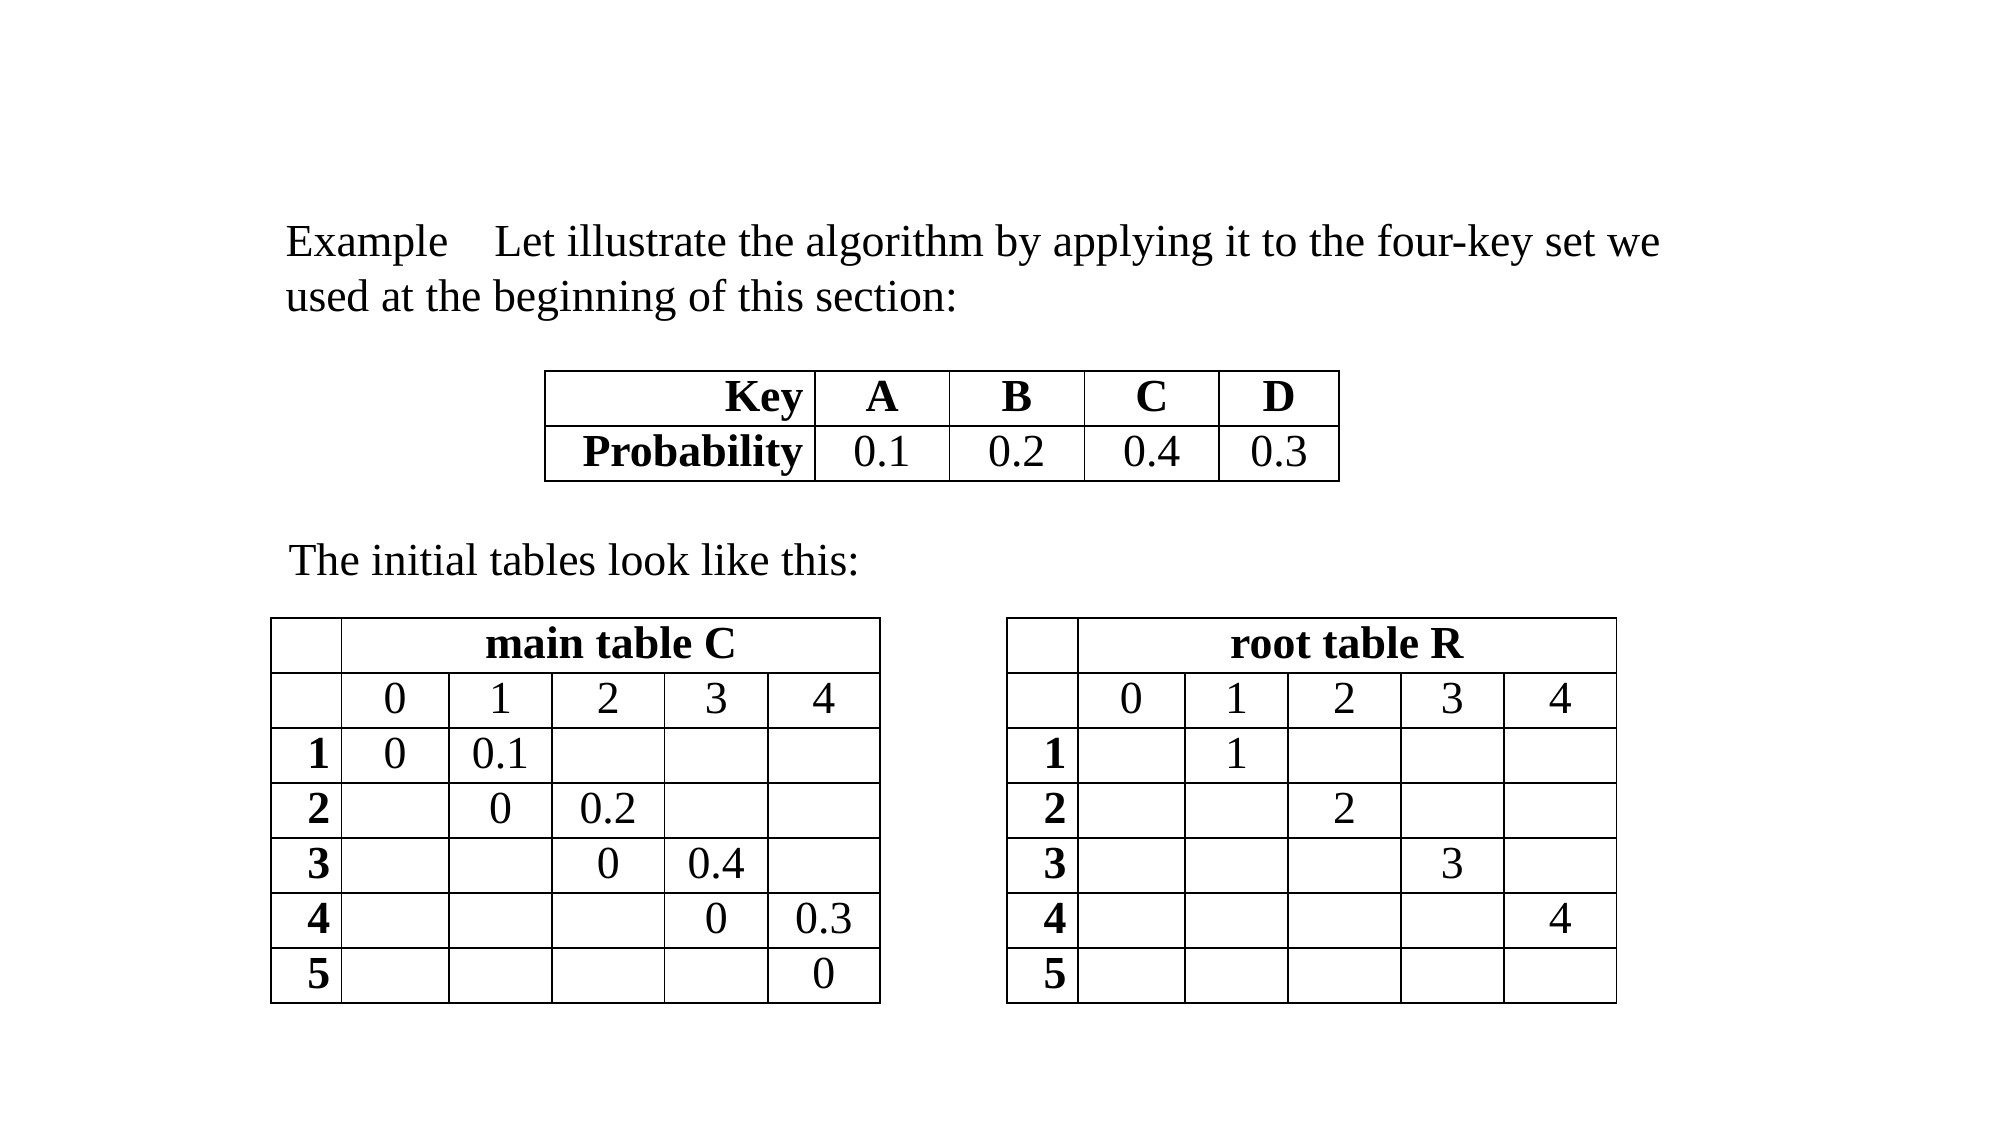

Example    Let illustrate the algorithm by applying it to the four-key set we used at the beginning of this section:
| Key | A | B | C | D |
| --- | --- | --- | --- | --- |
| Probability | 0.1 | 0.2 | 0.4 | 0.3 |
The initial tables look like this:
|  | main table C |  |  |  |  |
| --- | --- | --- | --- | --- | --- |
|  | 0 | 1 | 2 | 3 | 4 |
| 1 | 0 | 0.1 |  |  |  |
| 2 |  | 0 | 0.2 |  |  |
| 3 |  |  | 0 | 0.4 |  |
| 4 |  |  |  | 0 | 0.3 |
| 5 |  |  |  |  | 0 |
|  | root table R |  |  |  |  |
| --- | --- | --- | --- | --- | --- |
|  | 0 | 1 | 2 | 3 | 4 |
| 1 |  | 1 |  |  |  |
| 2 |  |  | 2 |  |  |
| 3 |  |  |  | 3 |  |
| 4 |  |  |  |  | 4 |
| 5 |  |  |  |  |  |